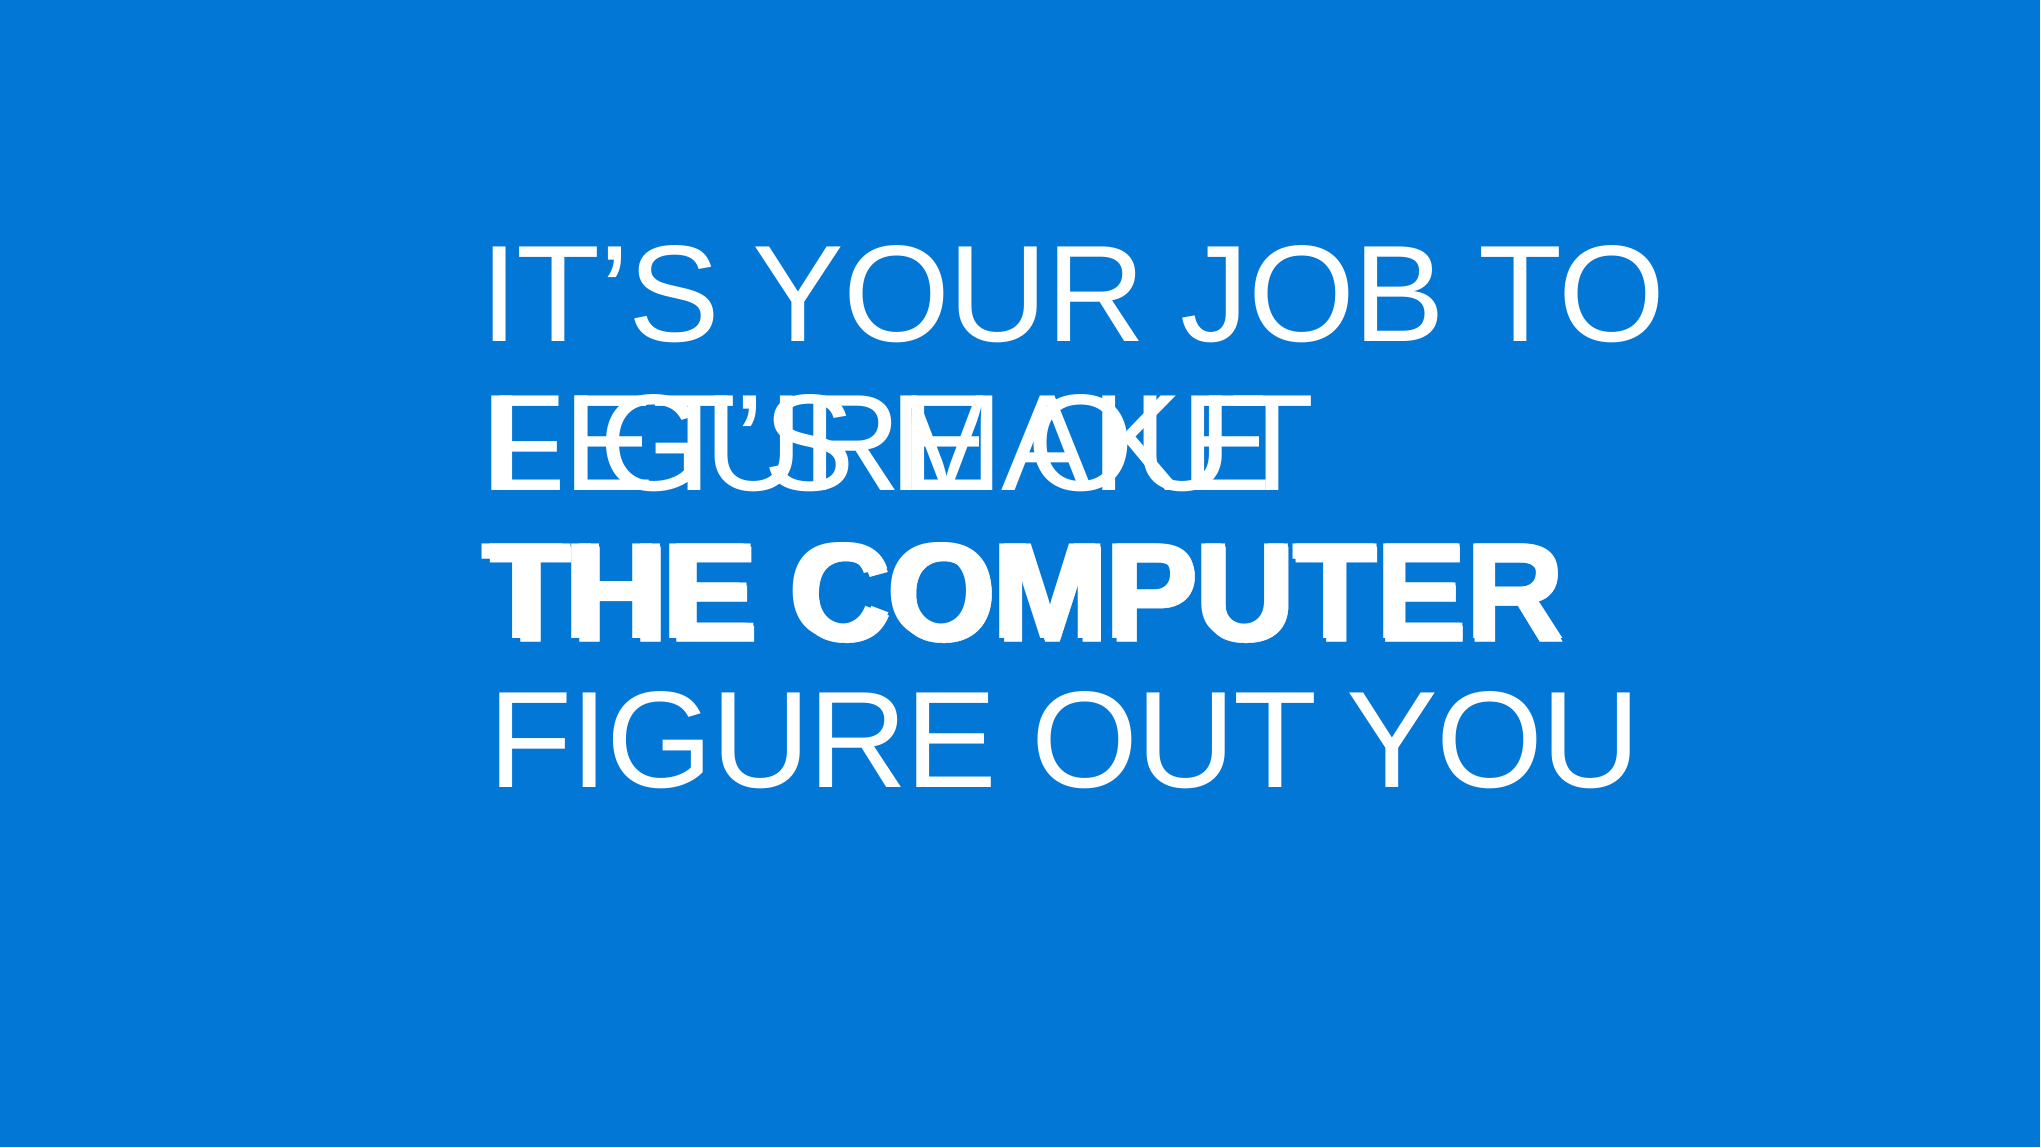

IT’S YOUR JOB TO FIGURE OUT
THE COMPUTER
LET’S MAKE
THE COMPUTER
FIGURE OUT YOU
THE COMPUTER